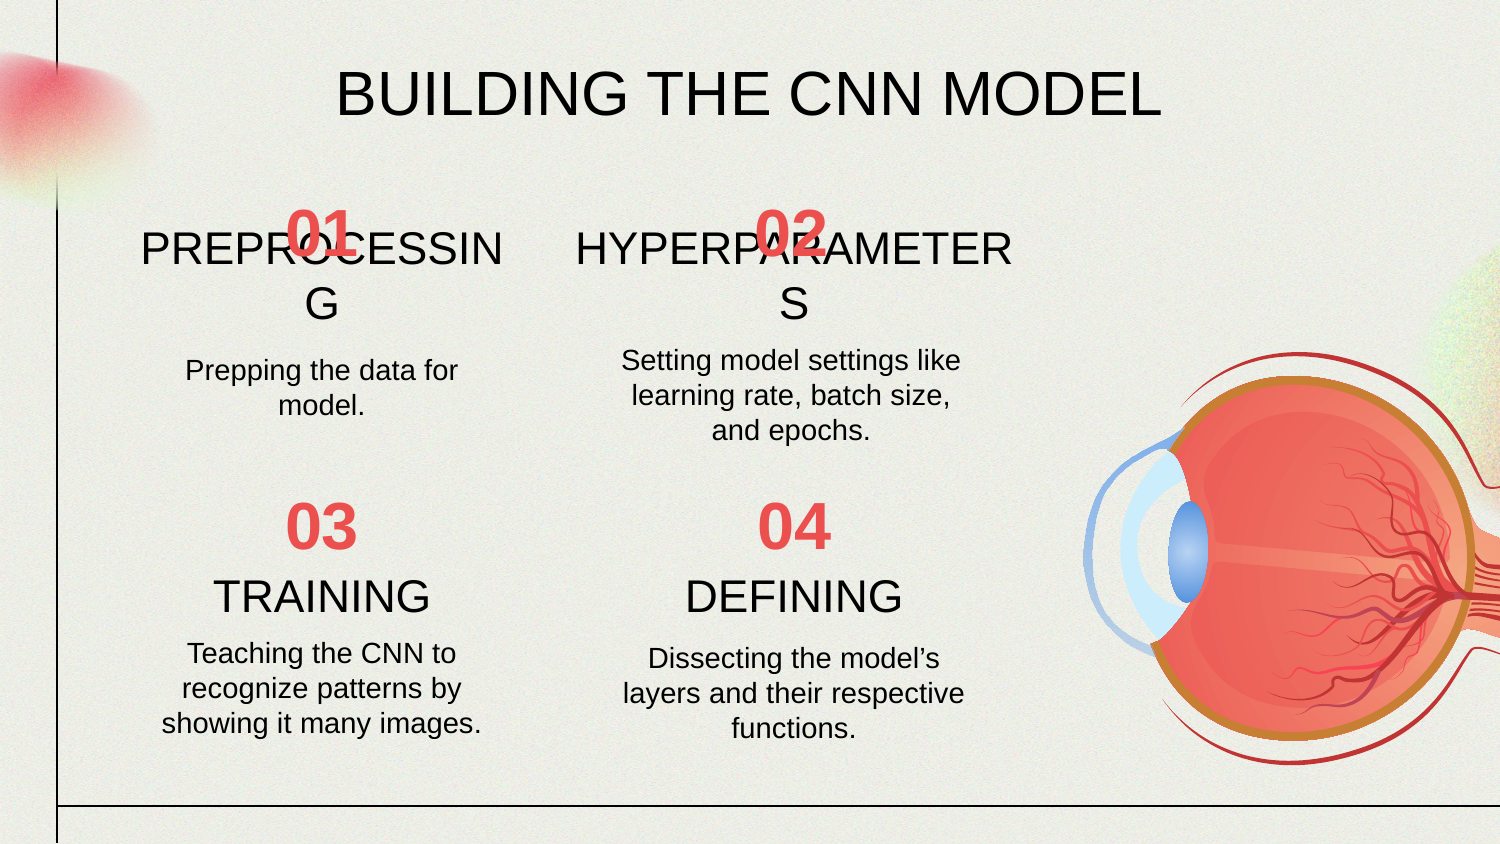

# BUILDING THE CNN MODEL
01
02
PREPROCESSING
HYPERPARAMETERS
Setting model settings like learning rate, batch size, and epochs.

Prepping the data for model.
03
04
TRAINING
DEFINING
Teaching the CNN to recognize patterns by showing it many images.

Dissecting the model’s layers and their respective functions.